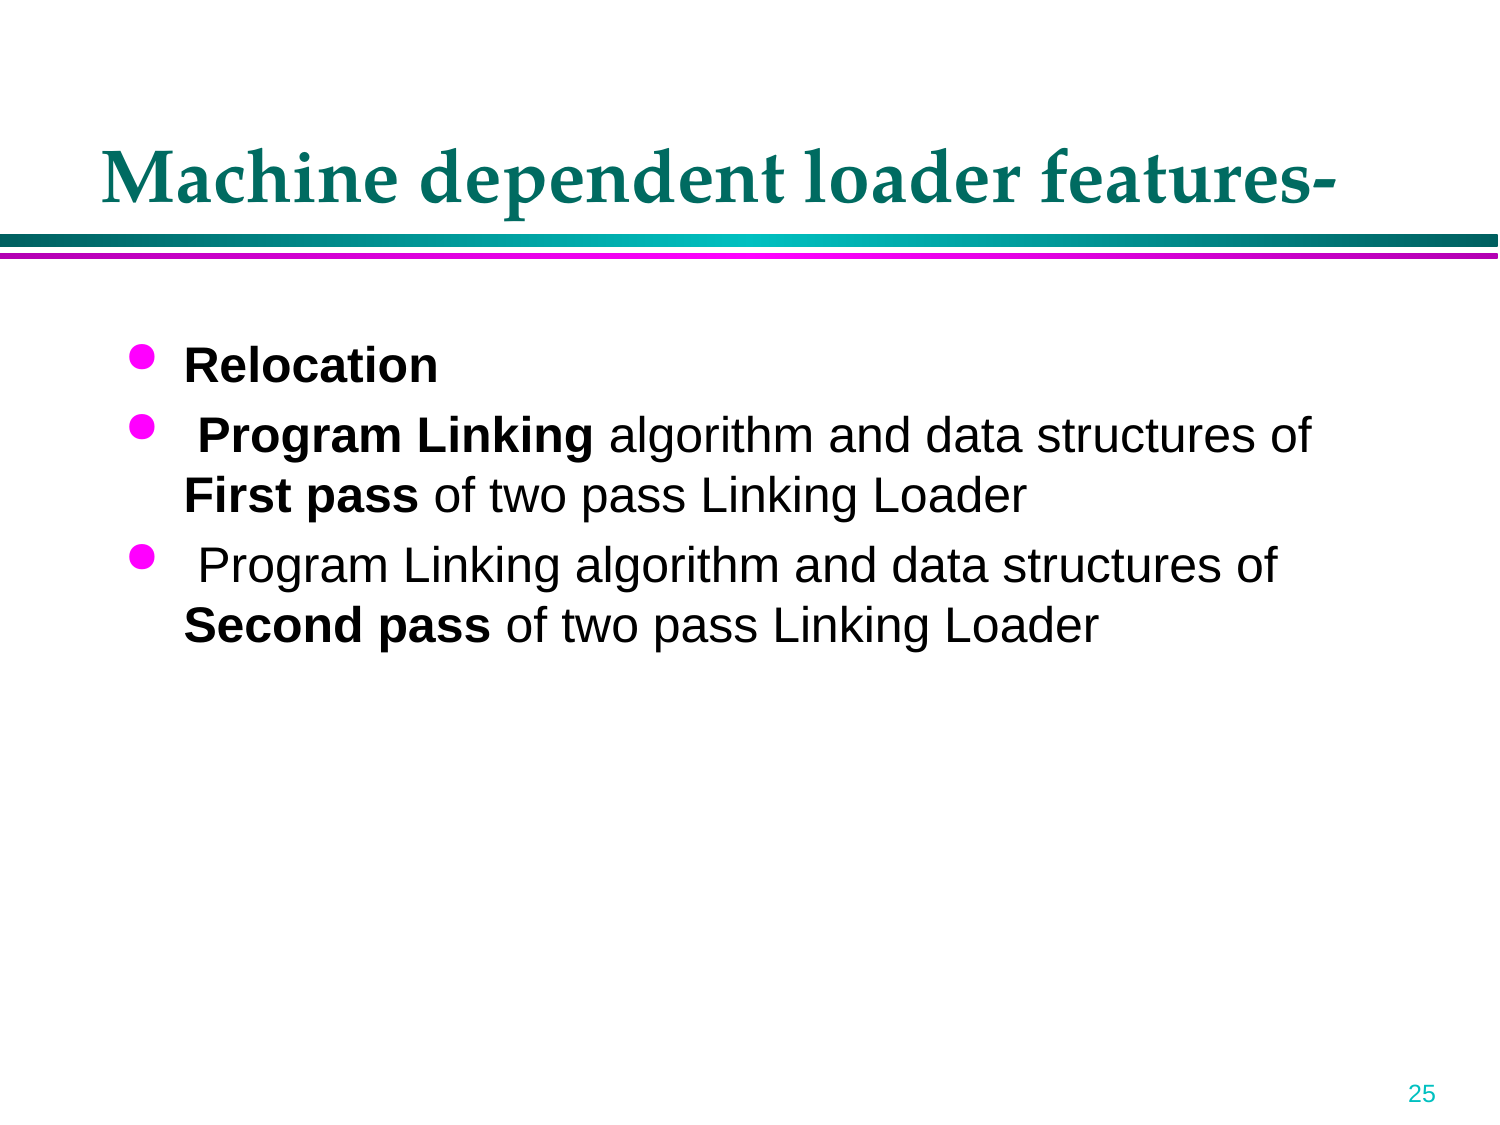

Machine dependent loader features-
Relocation
 Program Linking algorithm and data structures of First pass of two pass Linking Loader
 Program Linking algorithm and data structures of Second pass of two pass Linking Loader